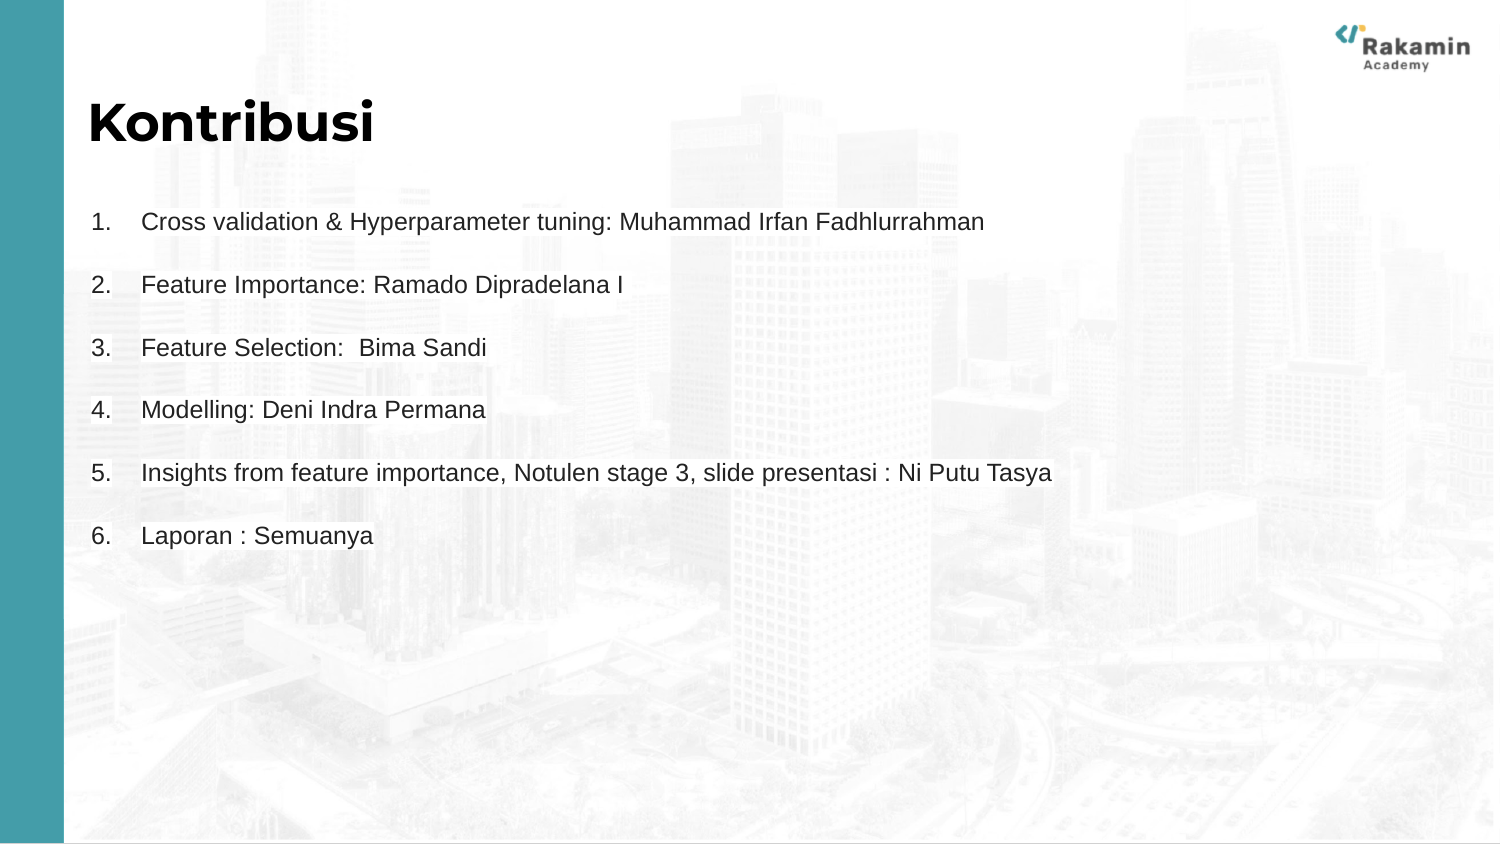

# Kontribusi
Cross validation & Hyperparameter tuning: Muhammad Irfan Fadhlurrahman

Feature Importance: Ramado Dipradelana I

Feature Selection:  ⁨Bima⁩ Sandi

Modelling: Deni Indra Permana

Insights from feature importance, Notulen stage 3, slide presentasi : Ni Putu Tasya

Laporan : Semuanya